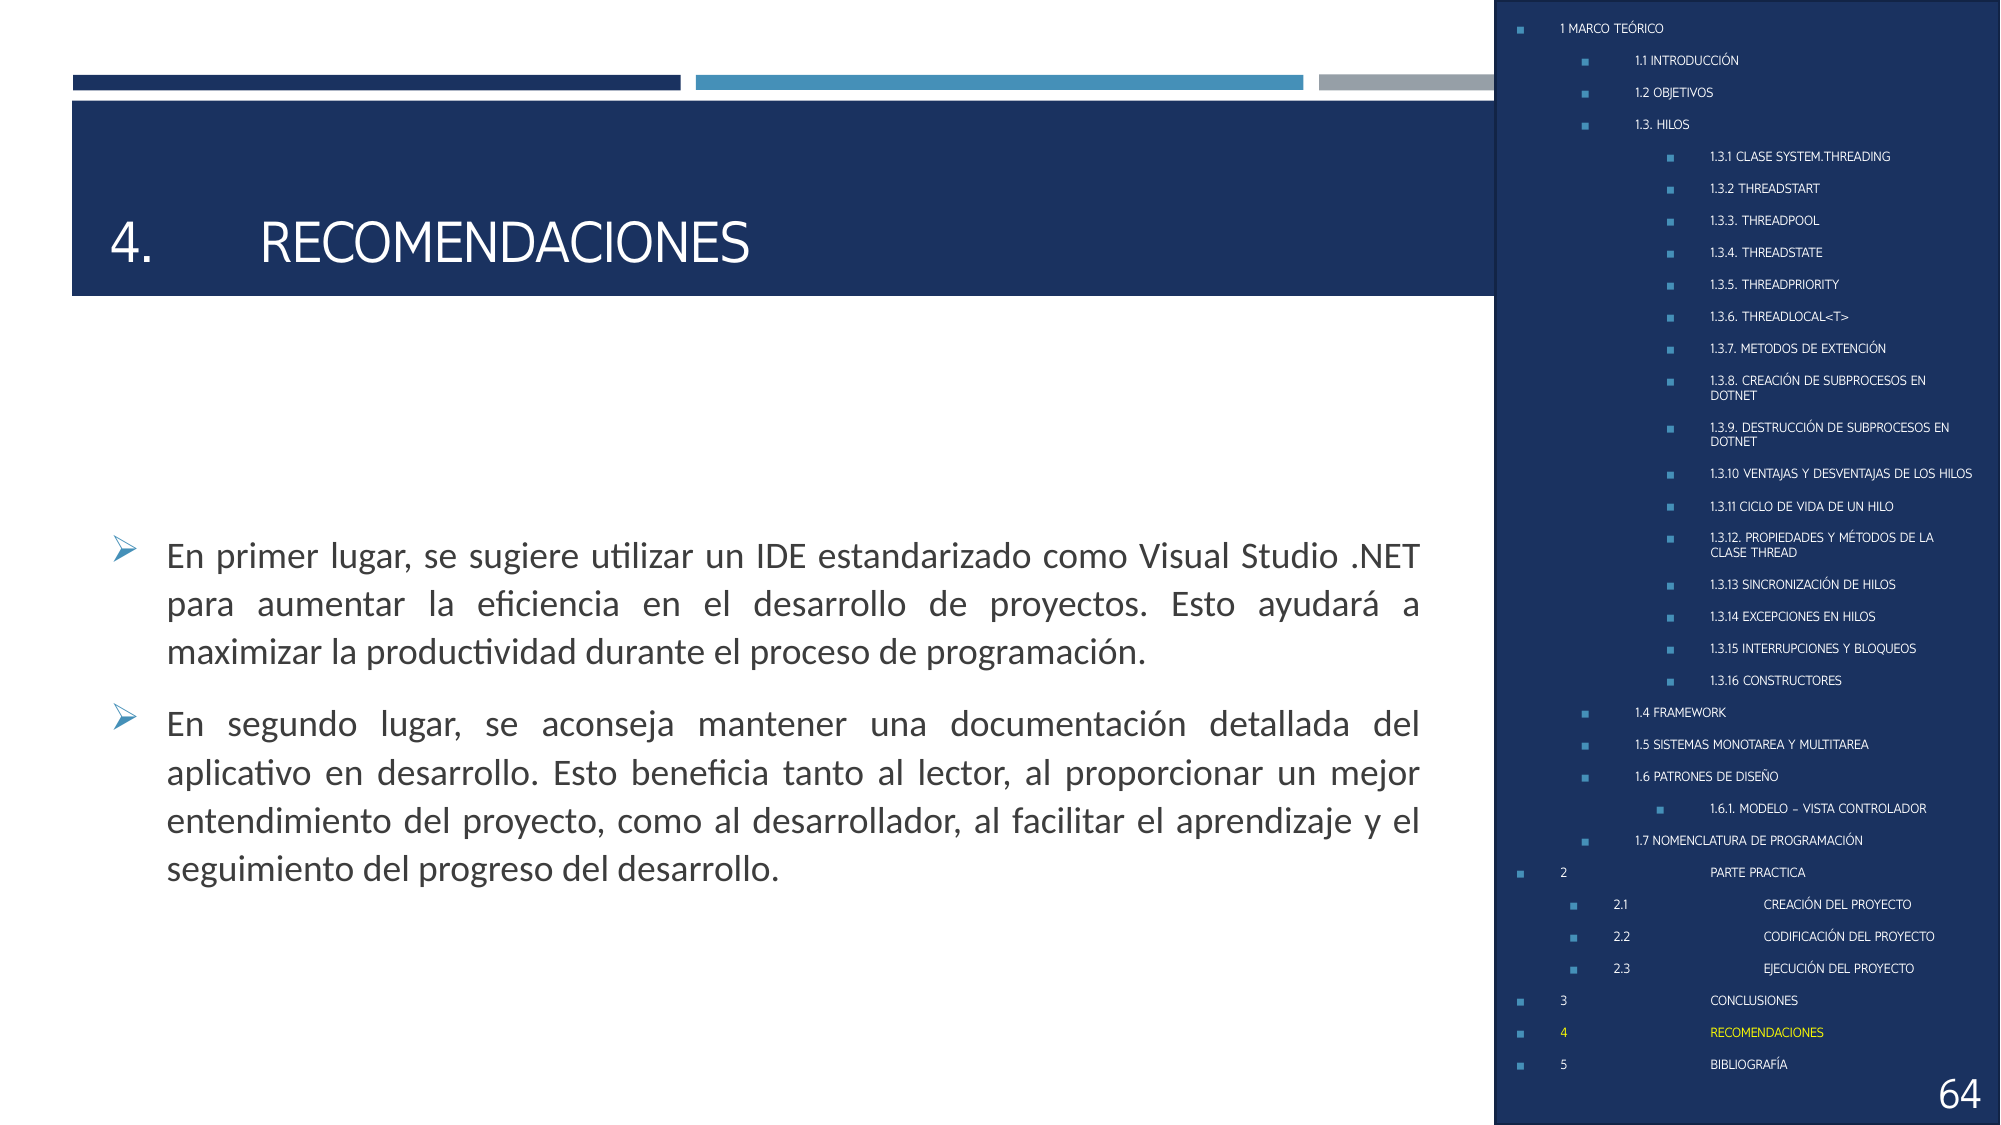

1 MARCO TEÓRICO
1.1 INTRODUCCIÓN
1.2 OBJETIVOS
1.3. HILOS
1.3.1 CLASE SYSTEM.THREADING
1.3.2 THREADSTART
1.3.3. THREADPOOL
1.3.4. THREADSTATE
1.3.5. THREADPRIORITY
1.3.6. THREADLOCAL<T>
1.3.7. METODOS DE EXTENCIÓN
1.3.8. CREACIÓN DE SUBPROCESOS EN DOTNET
1.3.9. DESTRUCCIÓN DE SUBPROCESOS EN DOTNET
1.3.10 VENTAJAS Y DESVENTAJAS DE LOS HILOS
1.3.11 CICLO DE VIDA DE UN HILO
1.3.12. PROPIEDADES Y MÉTODOS DE LA CLASE THREAD
1.3.13 SINCRONIZACIÓN DE HILOS
1.3.14 EXCEPCIONES EN HILOS
1.3.15 INTERRUPCIONES Y BLOQUEOS
1.3.16 CONSTRUCTORES
1.4 FRAMEWORK
1.5 SISTEMAS MONOTAREA Y MULTITAREA
1.6 PATRONES DE DISEÑO
1.6.1. MODELO – VISTA CONTROLADOR
1.7 NOMENCLATURA DE PROGRAMACIÓN
2	PARTE PRACTICA
2.1	CREACIÓN DEL PROYECTO
2.2	CODIFICACIÓN DEL PROYECTO
2.3	EJECUCIÓN DEL PROYECTO
3	CONCLUSIONES
4	RECOMENDACIONES
5	BIBLIOGRAFÍA
# 4.	RECOMENDACIONES
En primer lugar, se sugiere utilizar un IDE estandarizado como Visual Studio .NET para aumentar la eficiencia en el desarrollo de proyectos. Esto ayudará a maximizar la productividad durante el proceso de programación.
En segundo lugar, se aconseja mantener una documentación detallada del aplicativo en desarrollo. Esto beneficia tanto al lector, al proporcionar un mejor entendimiento del proyecto, como al desarrollador, al facilitar el aprendizaje y el seguimiento del progreso del desarrollo.
29
64